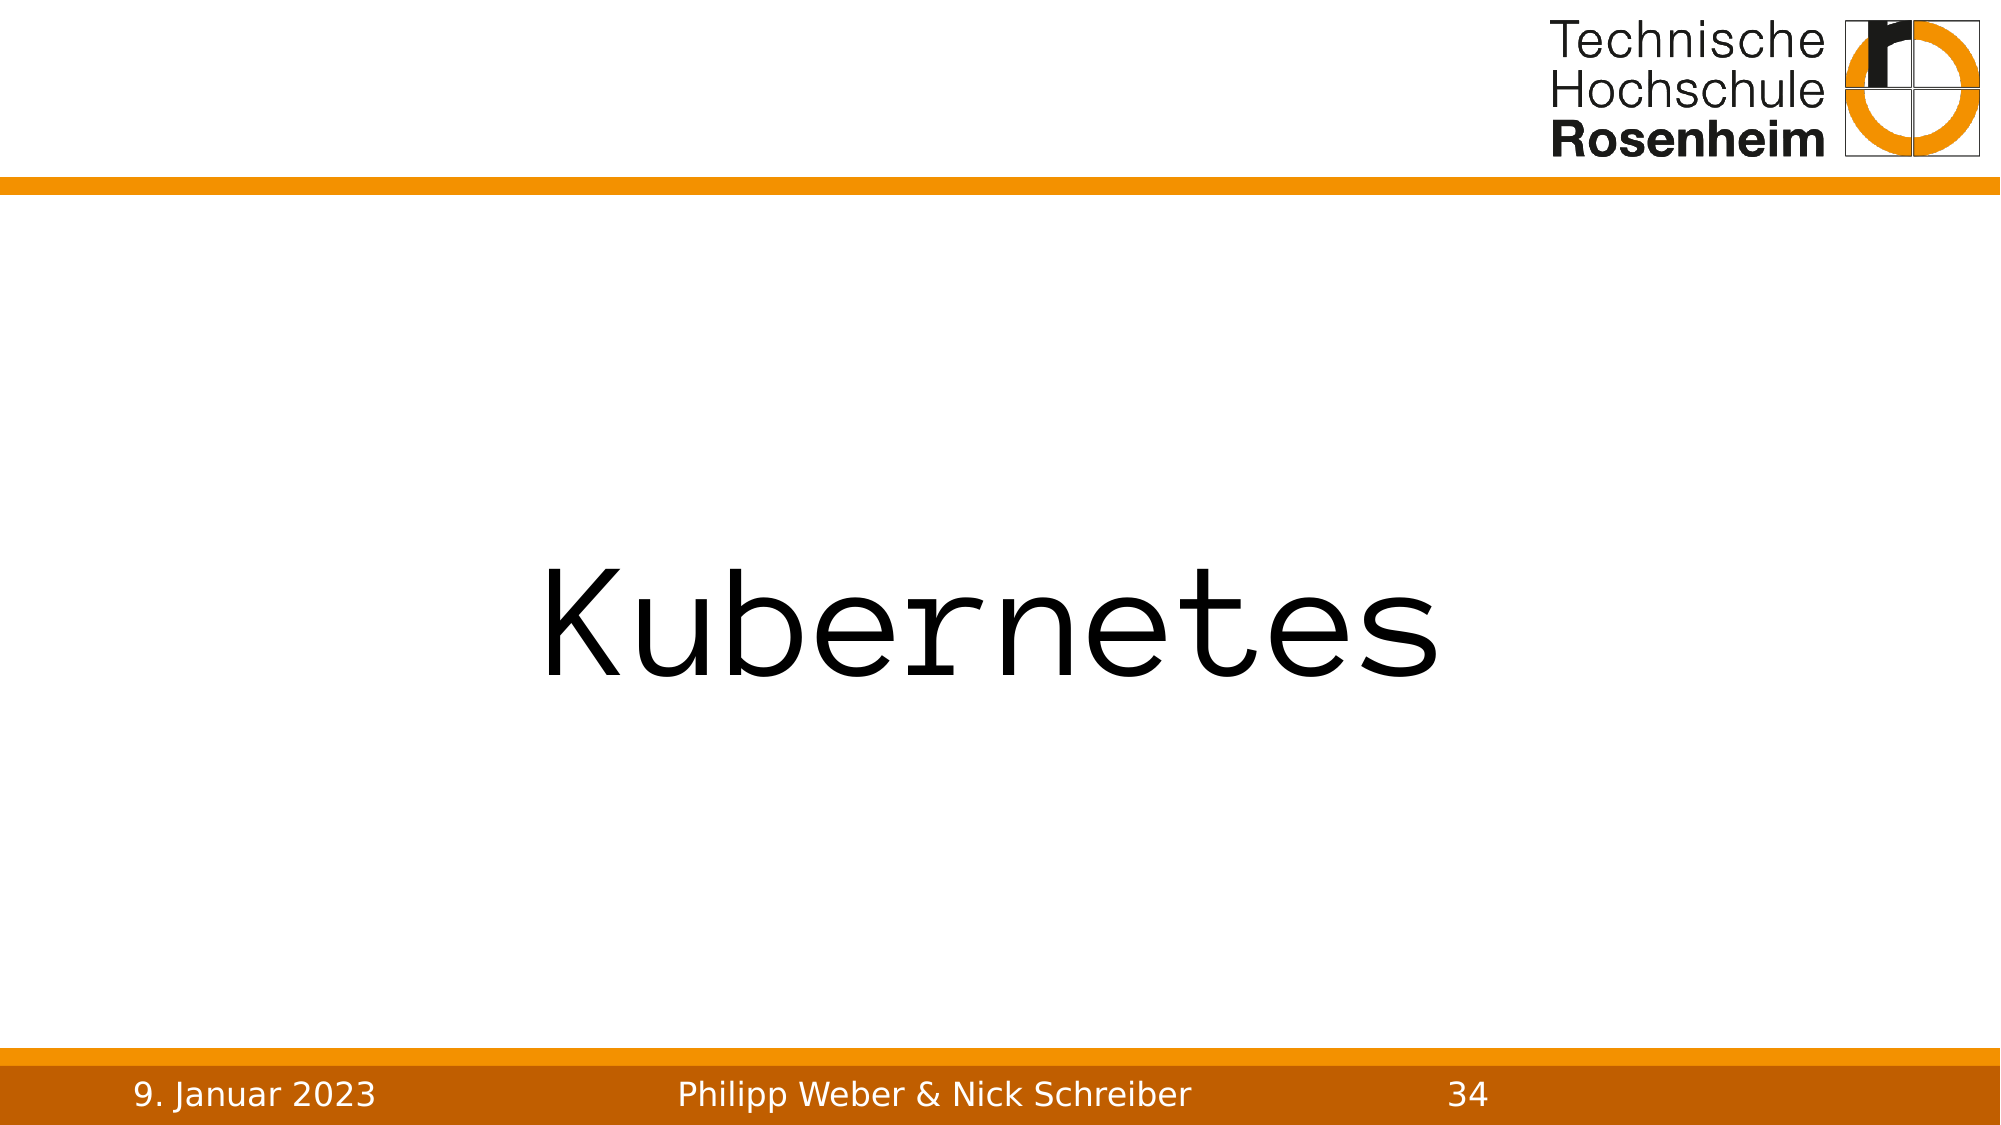

# Kubernetes
9. Januar 2023
Philipp Weber & Nick Schreiber
34